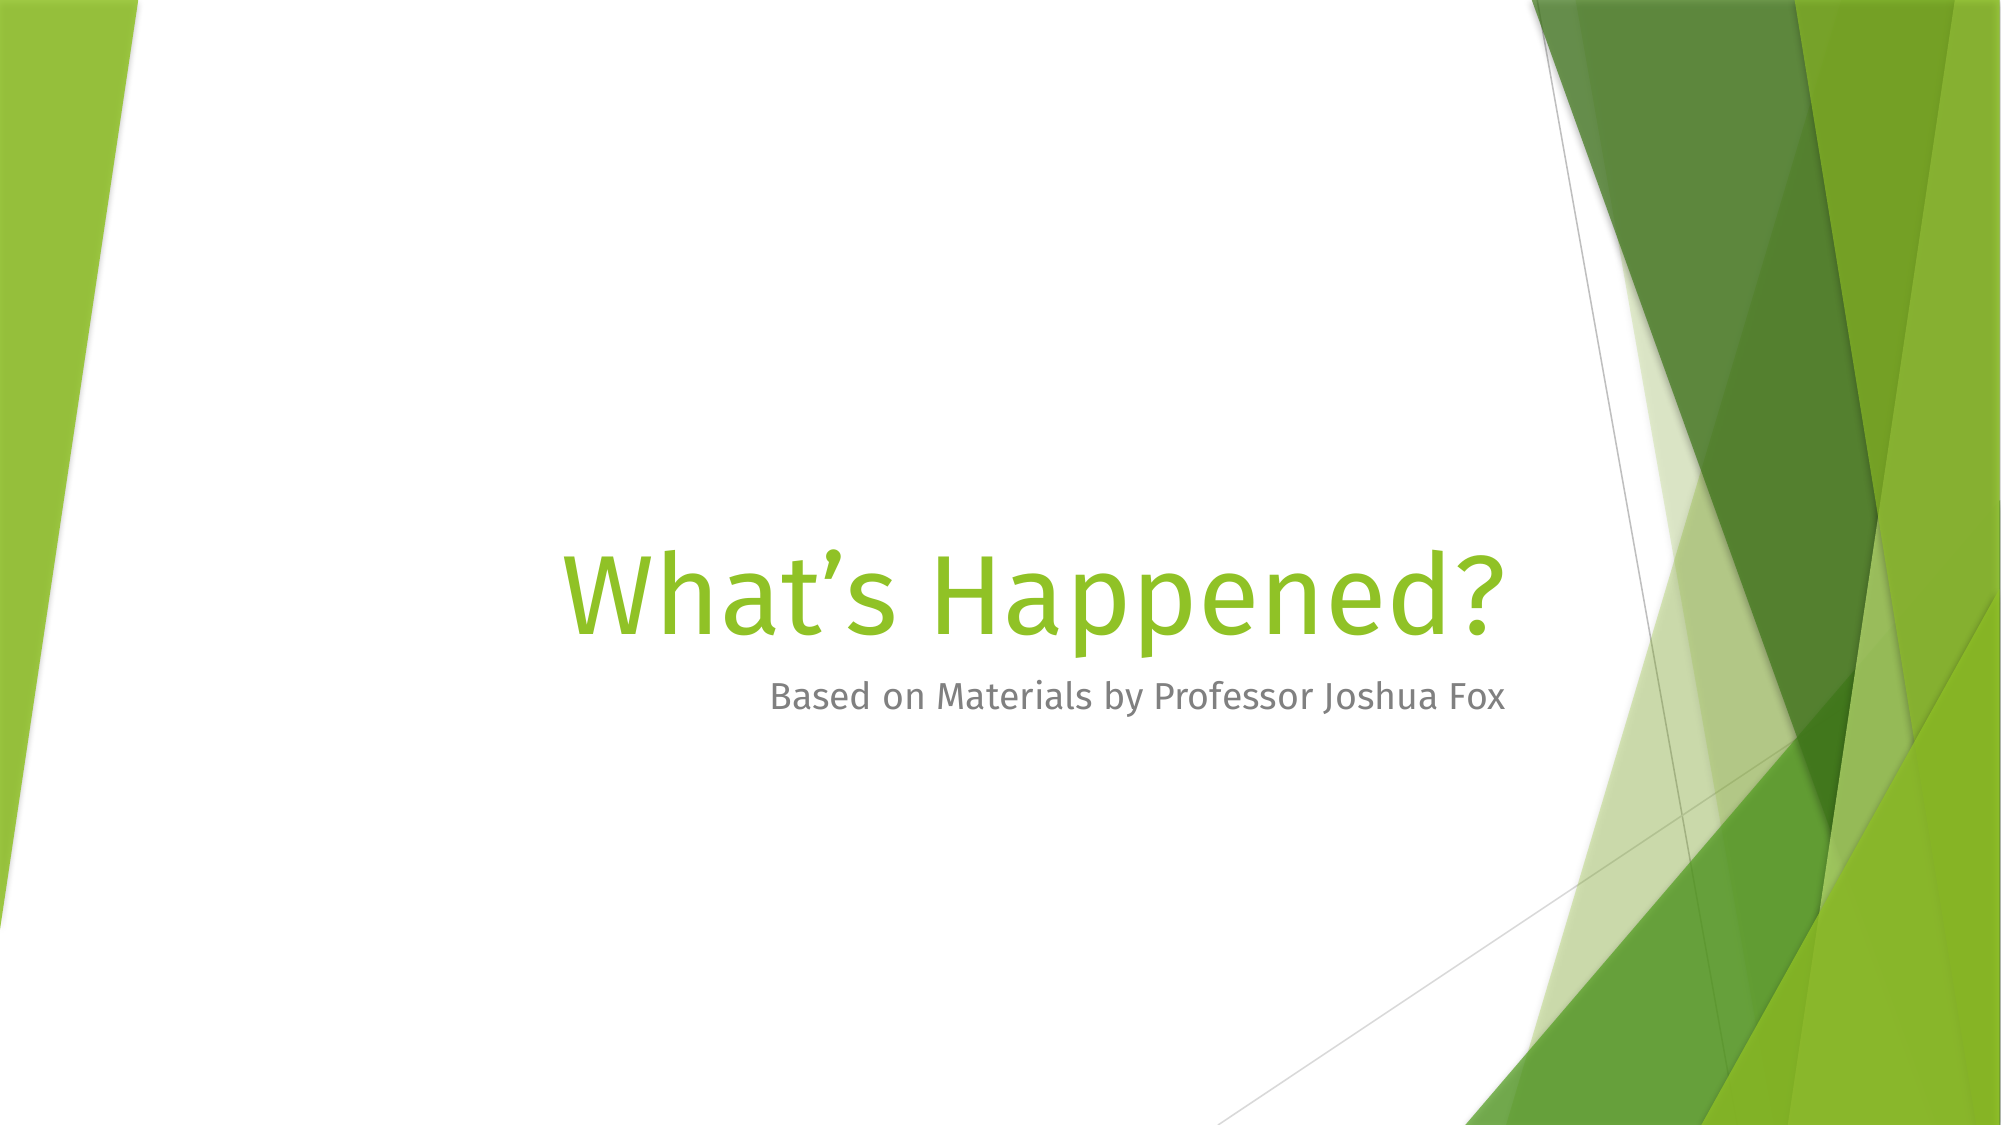

# What’s Happened?
Based on Materials by Professor Joshua Fox